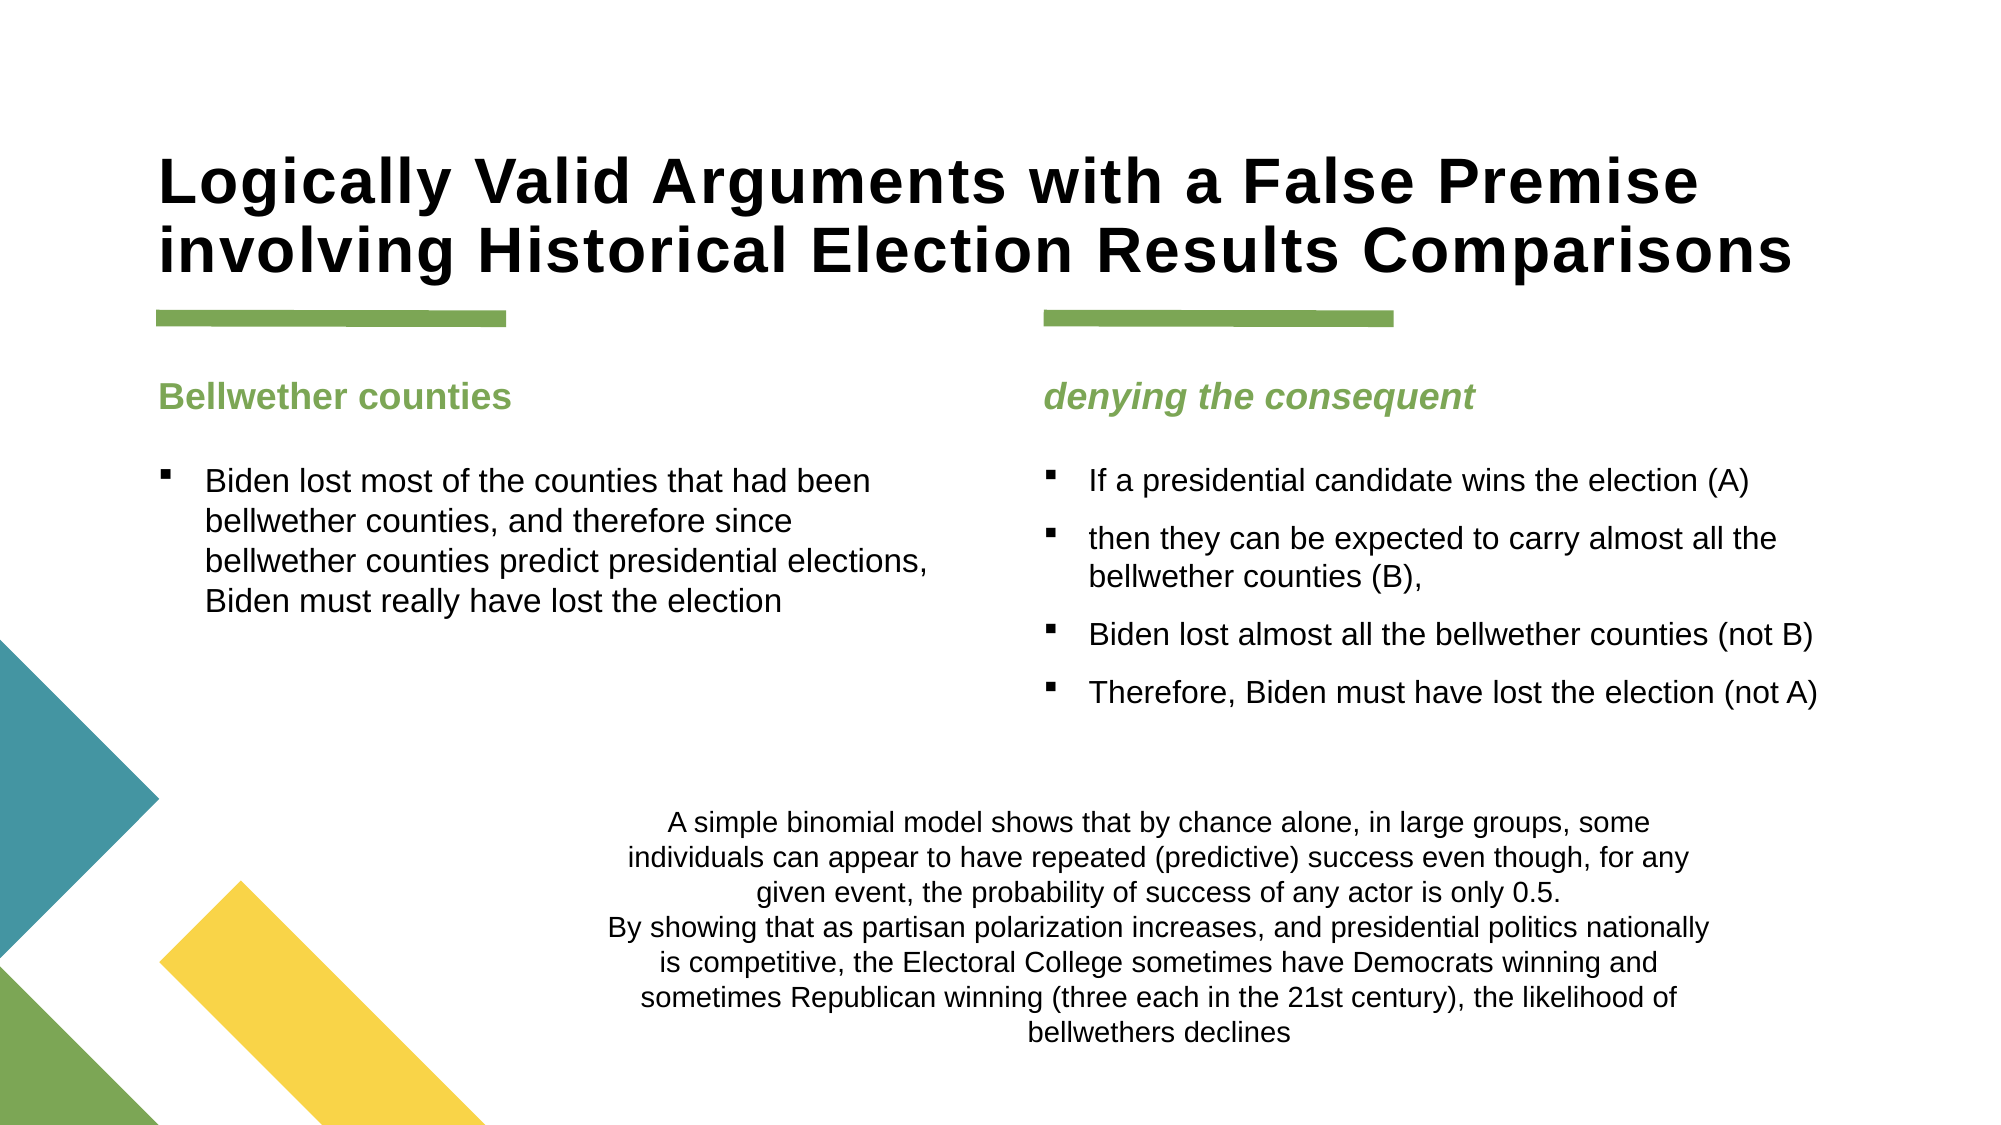

# Logically Valid Arguments with a False Premise involving Historical Election Results Comparisons
Bellwether counties
denying the consequent
Biden lost most of the counties that had been bellwether counties, and therefore since bellwether counties predict presidential elections, Biden must really have lost the election
If a presidential candidate wins the election (A)
then they can be expected to carry almost all the bellwether counties (B),
Biden lost almost all the bellwether counties (not B)
Therefore, Biden must have lost the election (not A)
A simple binomial model shows that by chance alone, in large groups, some individuals can appear to have repeated (predictive) success even though, for any given event, the probability of success of any actor is only 0.5.
By showing that as partisan polarization increases, and presidential politics nationally is competitive, the Electoral College sometimes have Democrats winning and sometimes Republican winning (three each in the 21st century), the likelihood of bellwethers declines